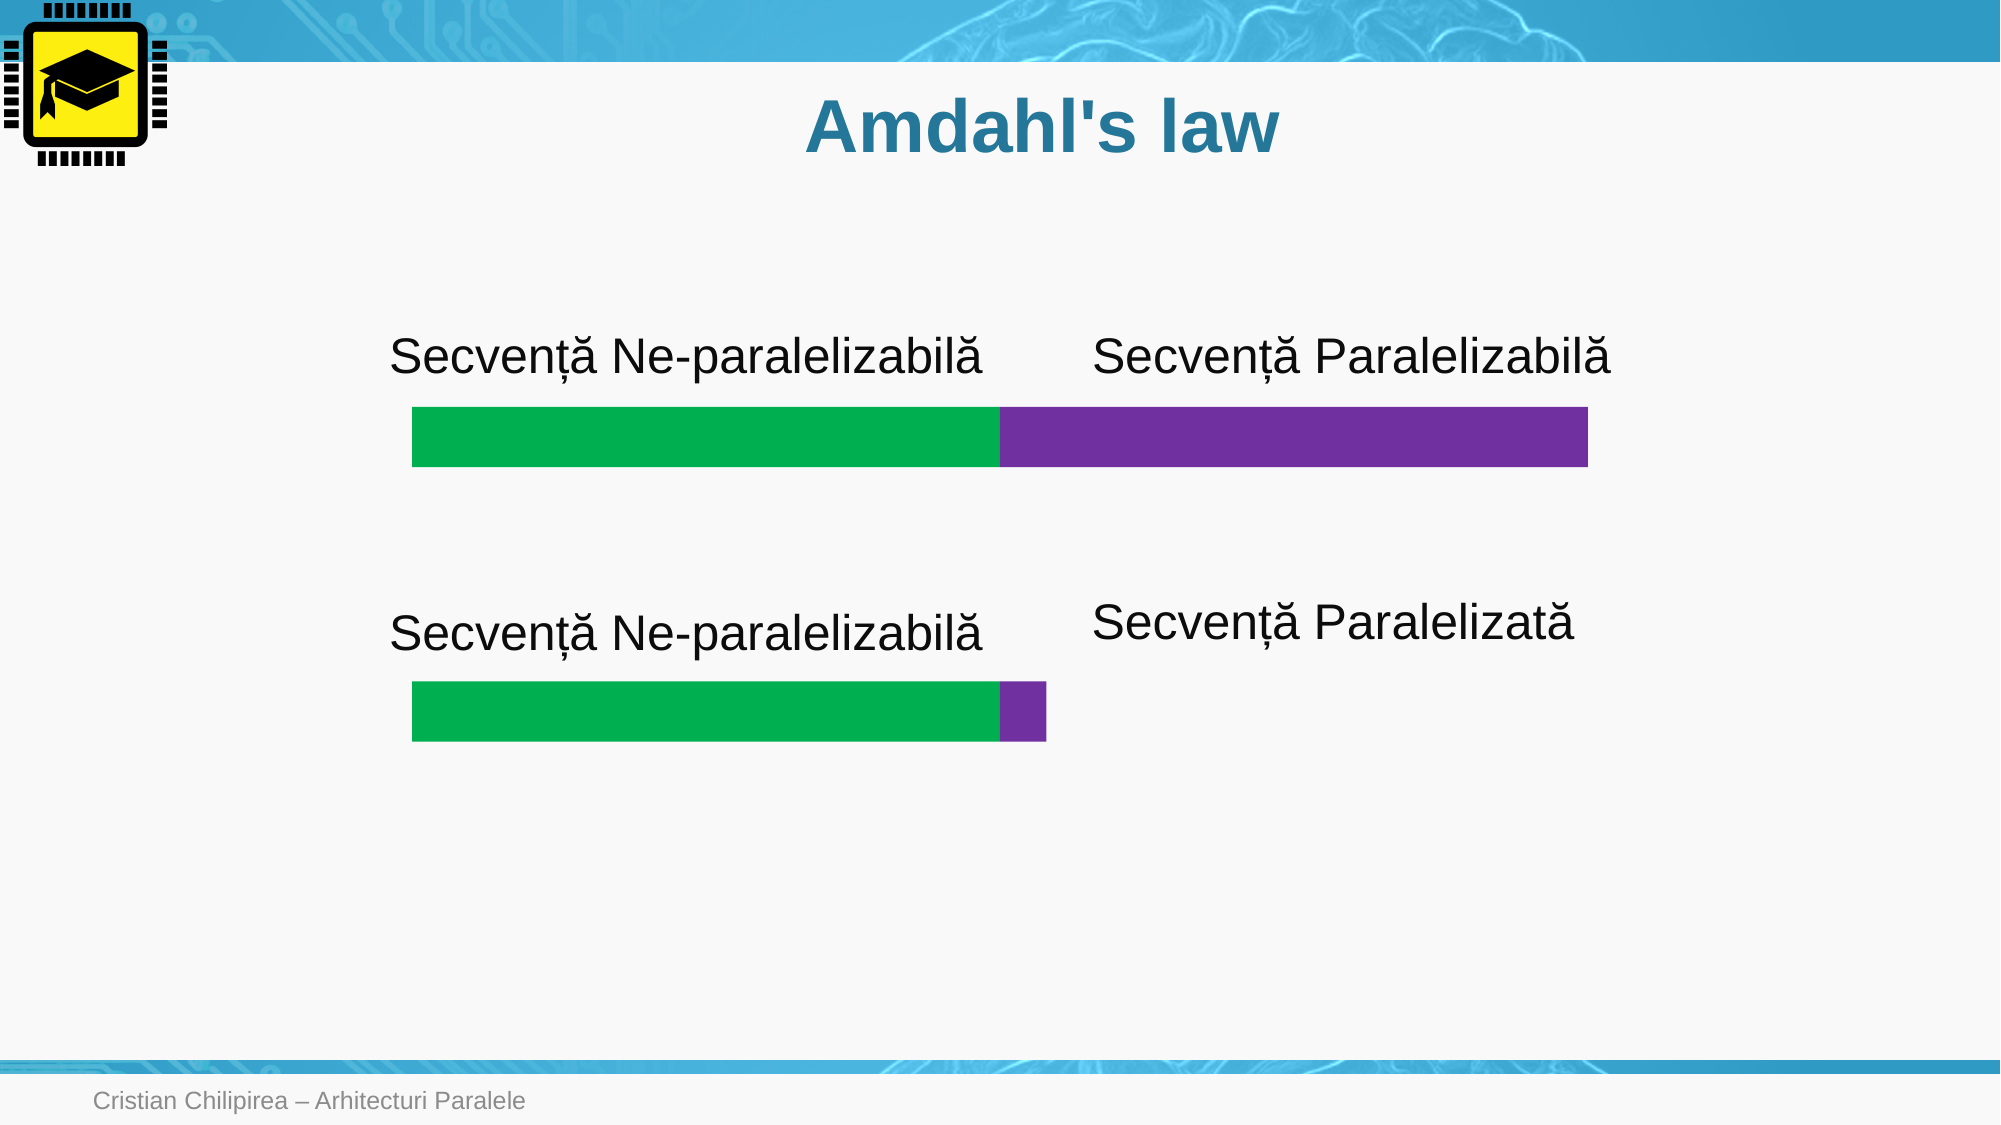

# Amdahl's law
Secvență Ne-paralelizabilă
Secvență Paralelizabilă

Secvență Paralelizată
Secvență Ne-paralelizabilă

Cristian Chilipirea – Arhitecturi Paralele